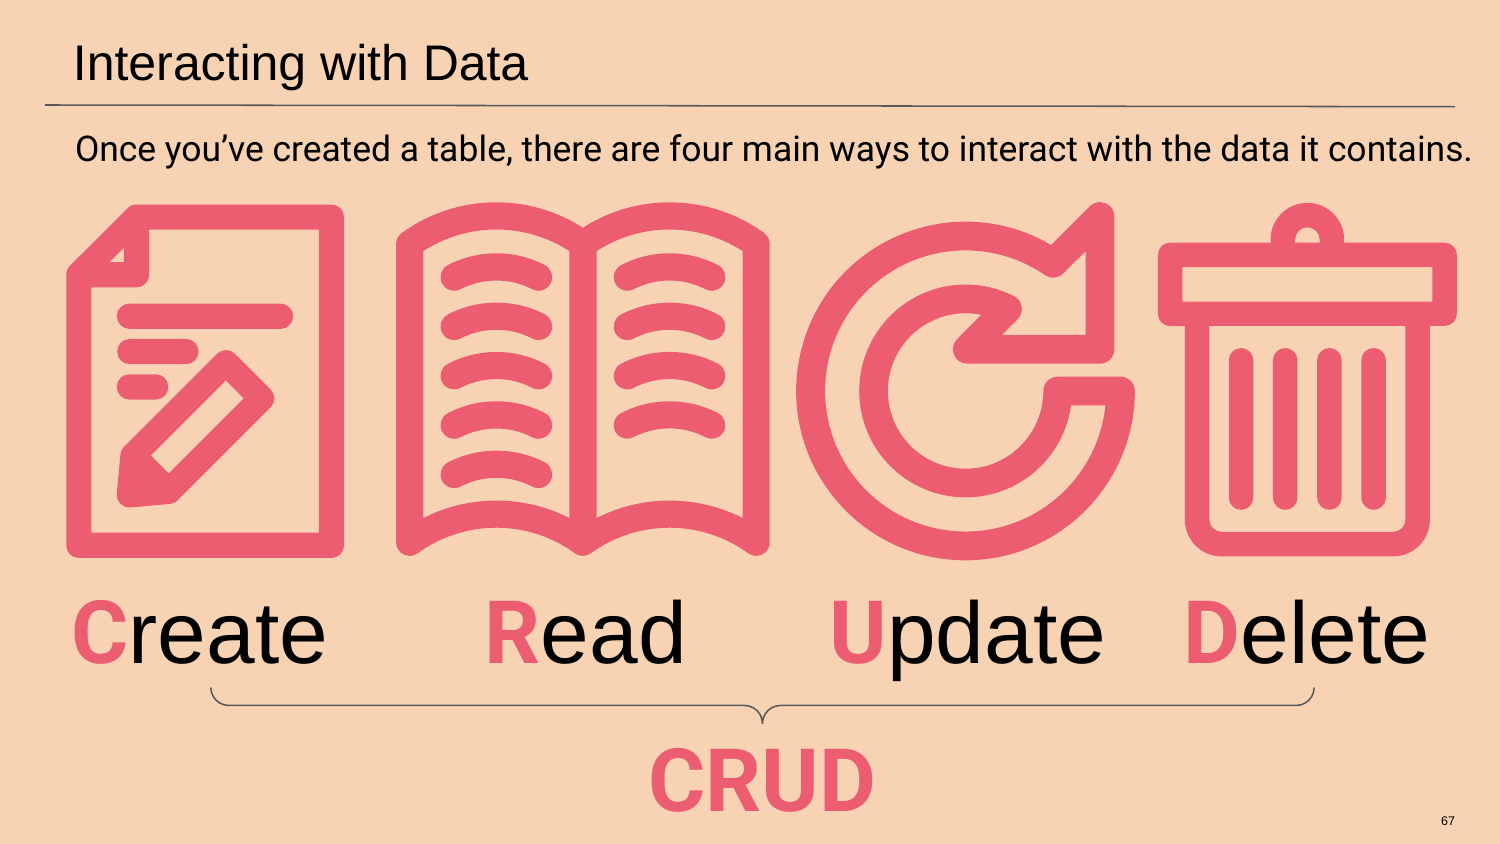

# Interacting with Data
Once you’ve created a table, there are four main ways to interact with the data it contains.

Create
Read
Update
Delete
CRUD

67